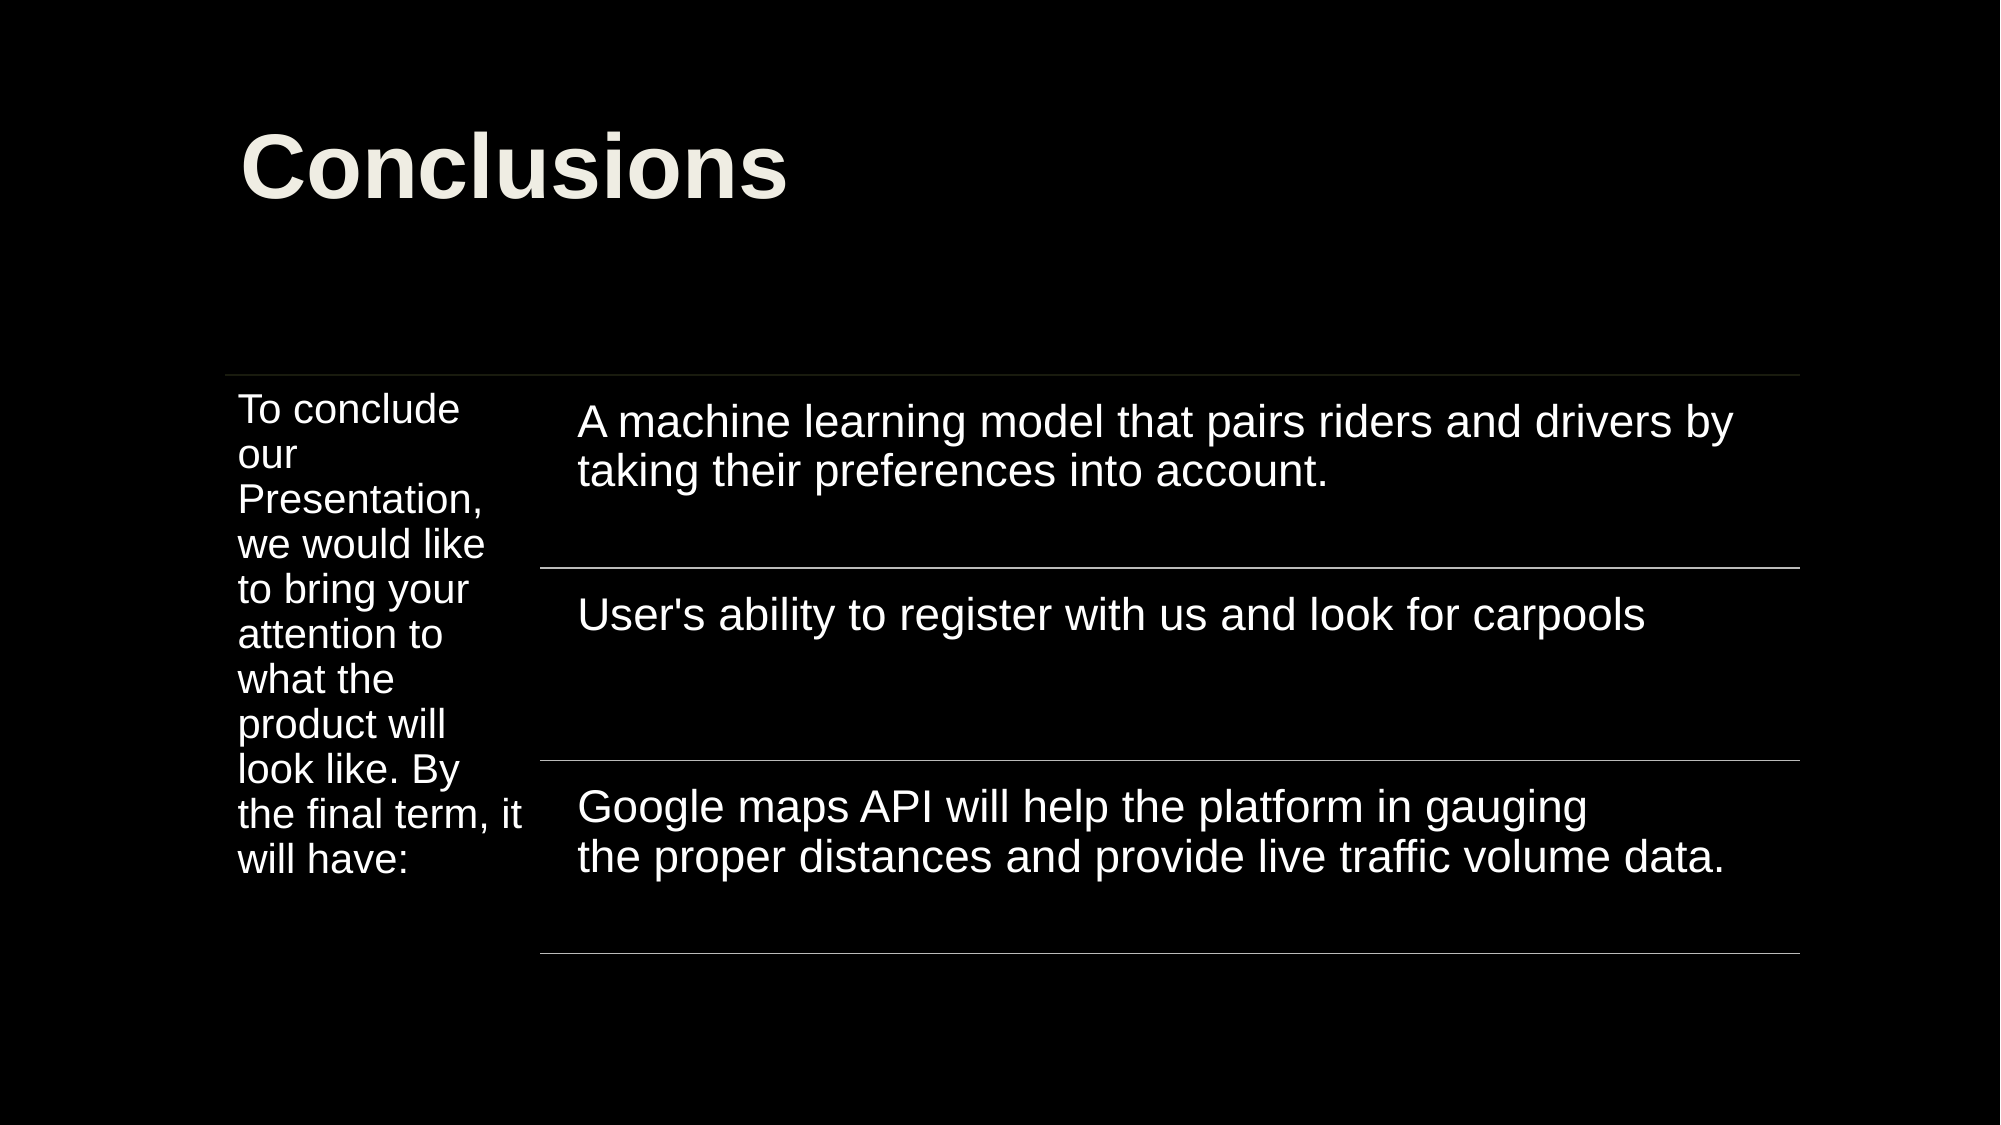

# Conclusions

To conclude our Presentation, we would like to bring your attention to what the product will look like. By the final term, it will have:

A machine learning model that pairs riders and drivers by taking their preferences into account.

User's ability to register with us and look for carpools

Google maps API will help the platform in gauging the proper distances and provide live traffic volume data.